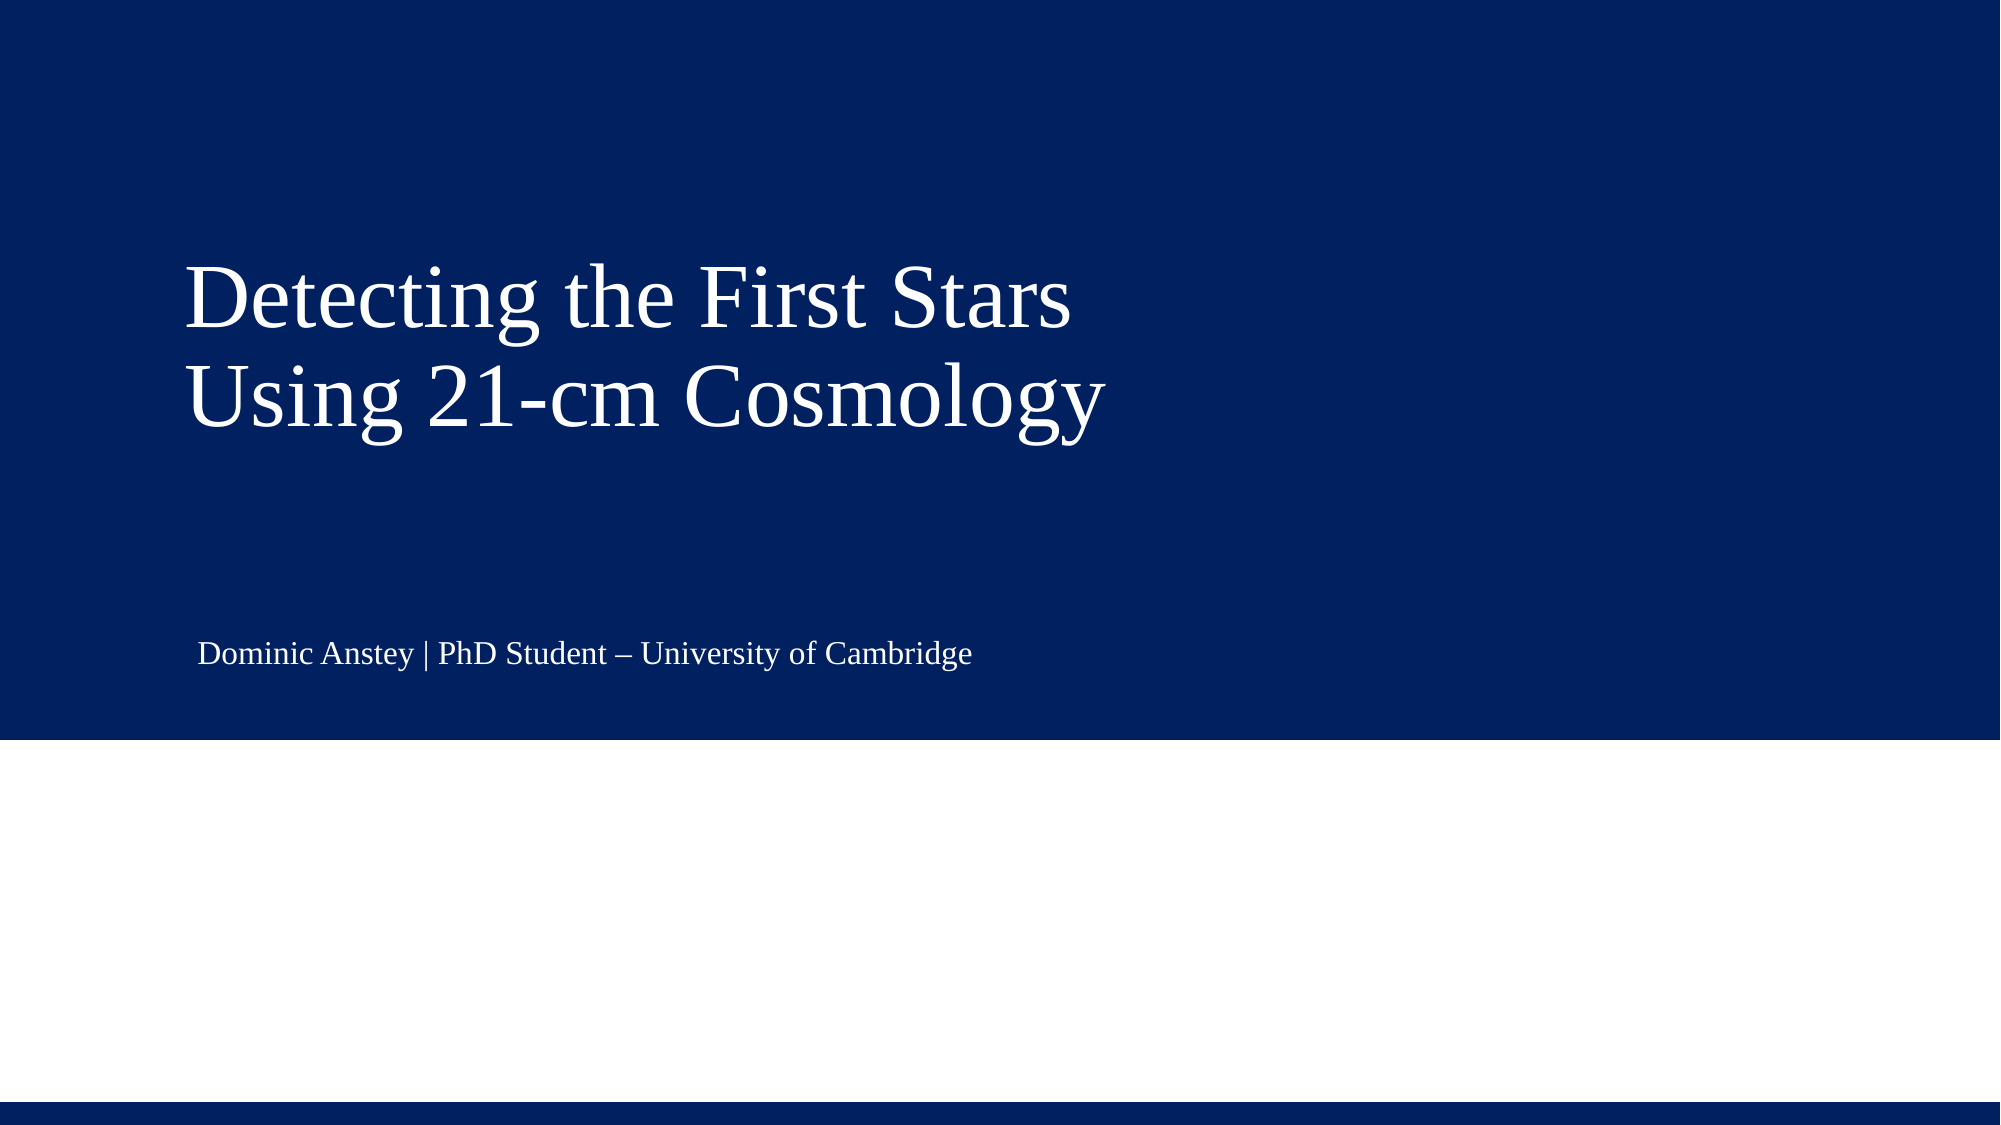

Detecting the First Stars
Using 21-cm Cosmology
# Dominic Anstey | PhD Student – University of Cambridge